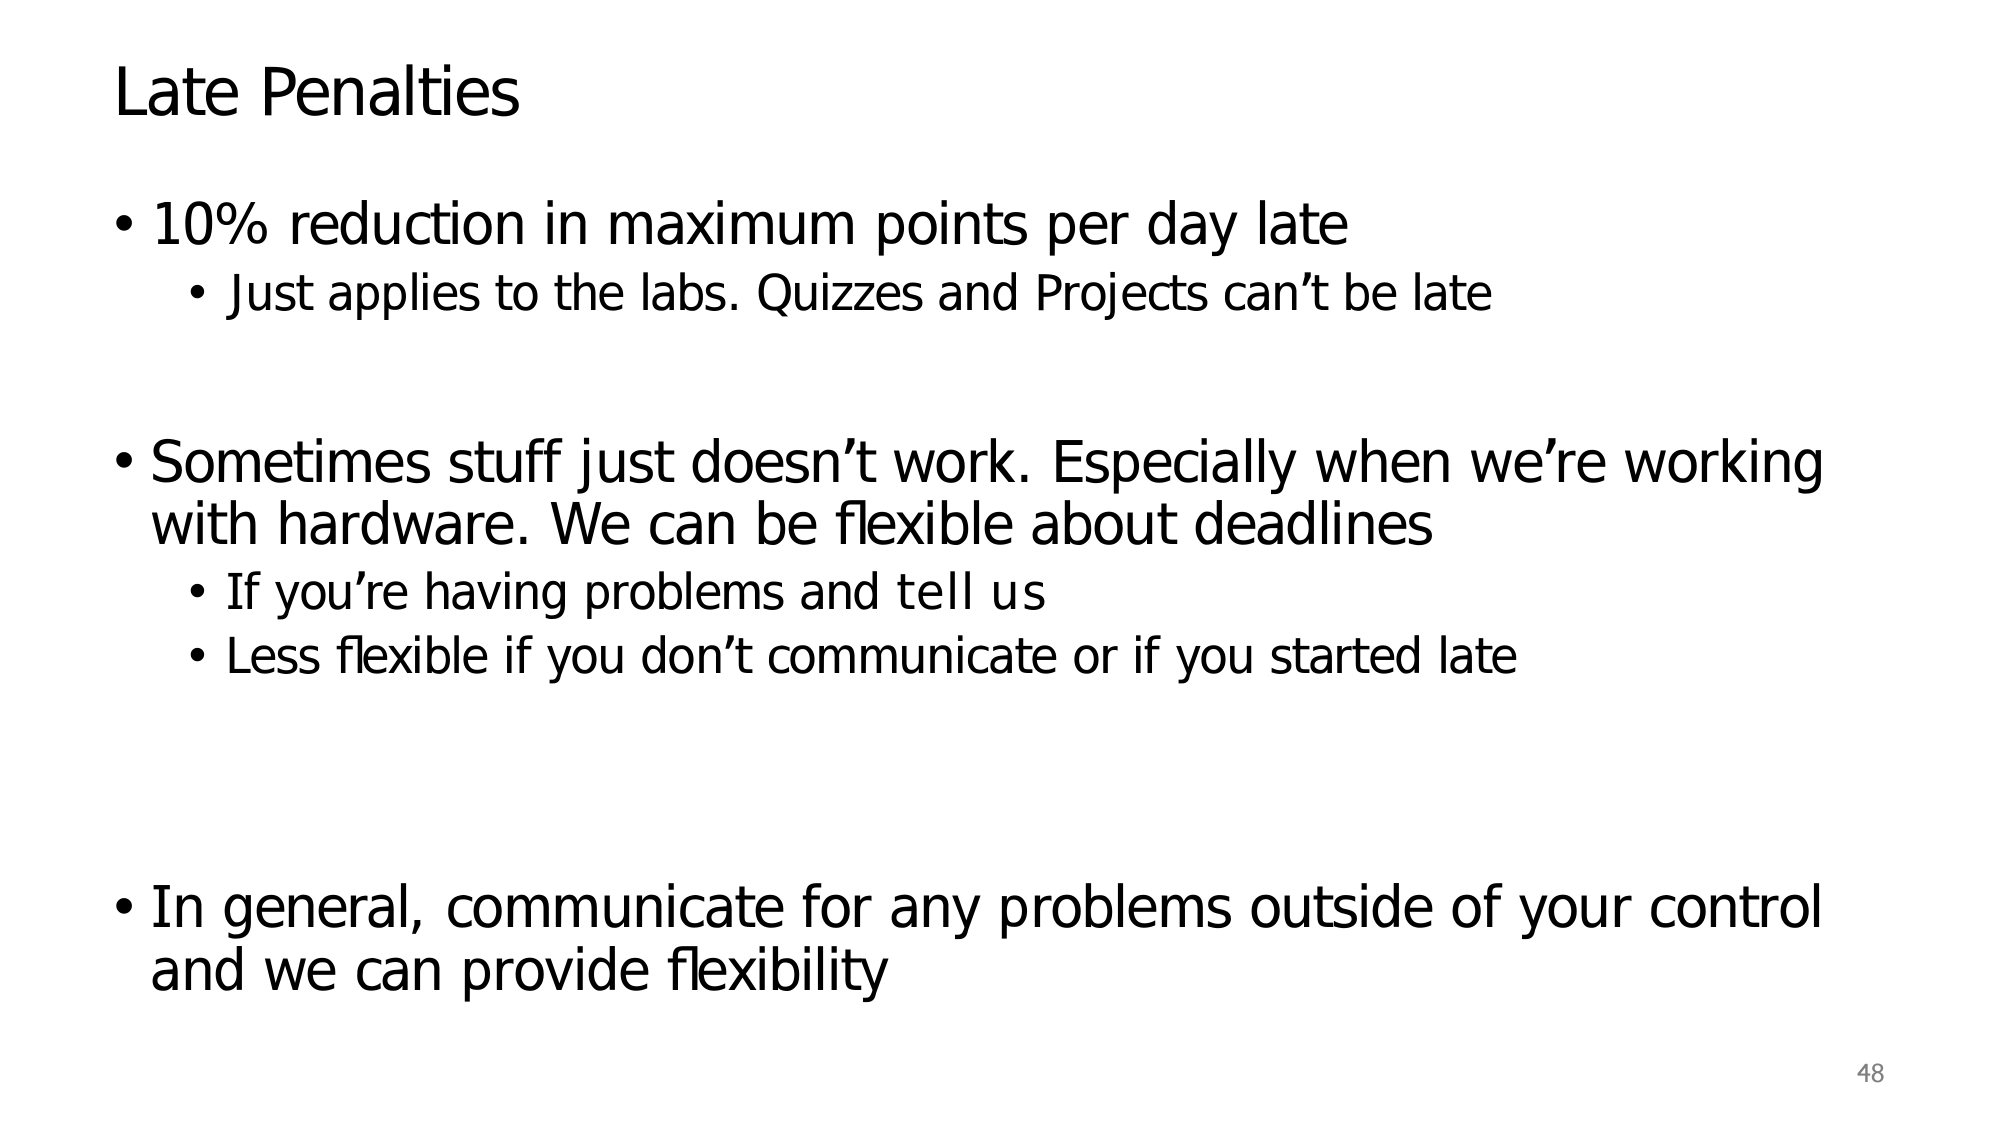

# Late Penalties
10% reduction in maximum points per day late
Just applies to the labs. Quizzes and Projects can’t be late

Sometimes stuff just doesn’t work. Especially when we’re working with hardware. We can be flexible about deadlines
If you’re having problems and tell us
Less flexible if you don’t communicate or if you started late

In general, communicate for any problems outside of your control and we can provide flexibility

48